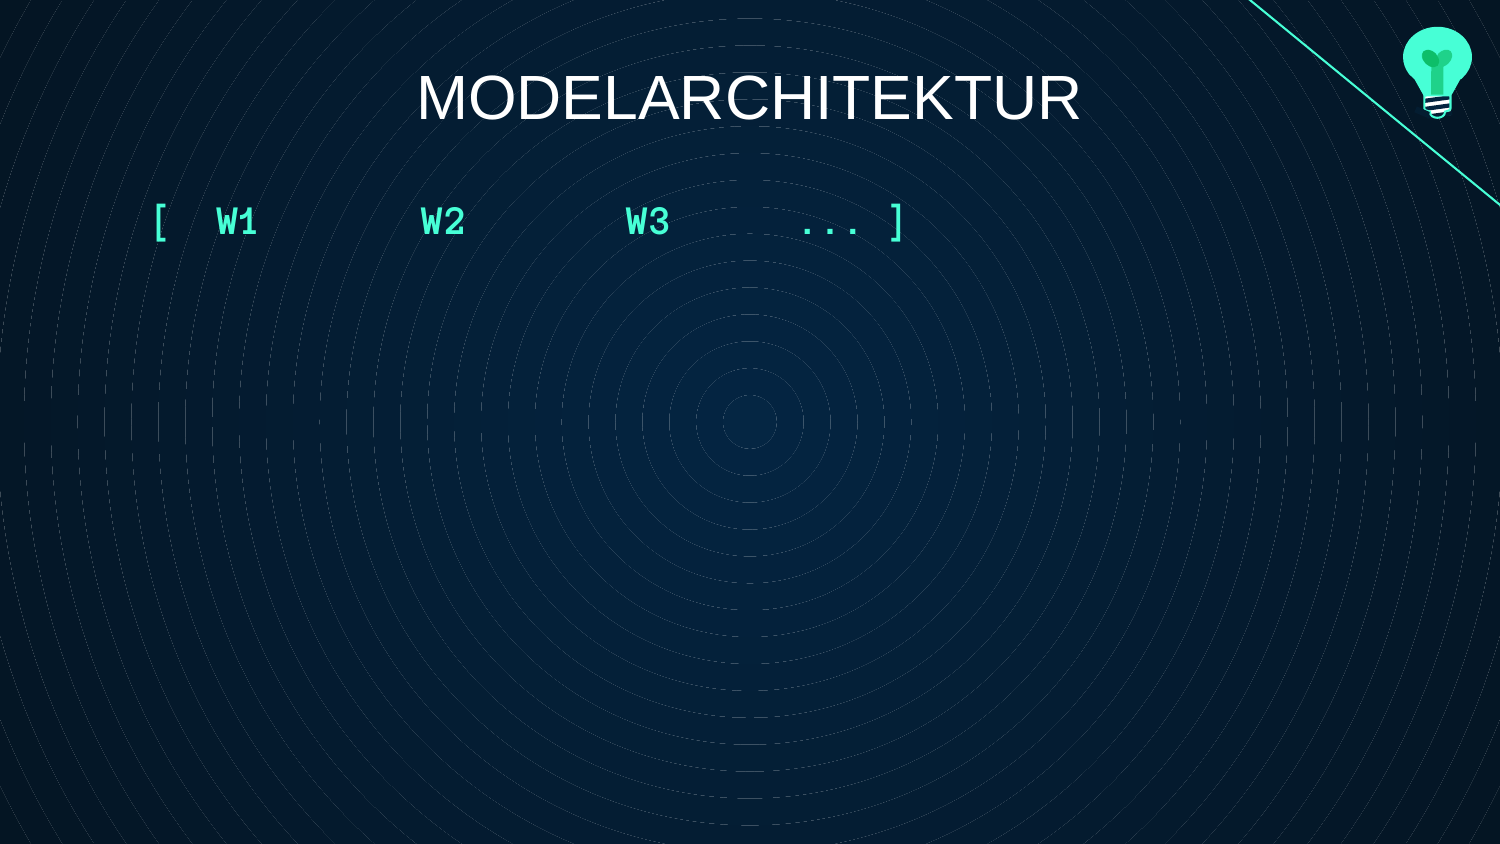

MODELARCHITEKTUR
[  W1       W2       W3      ... ]